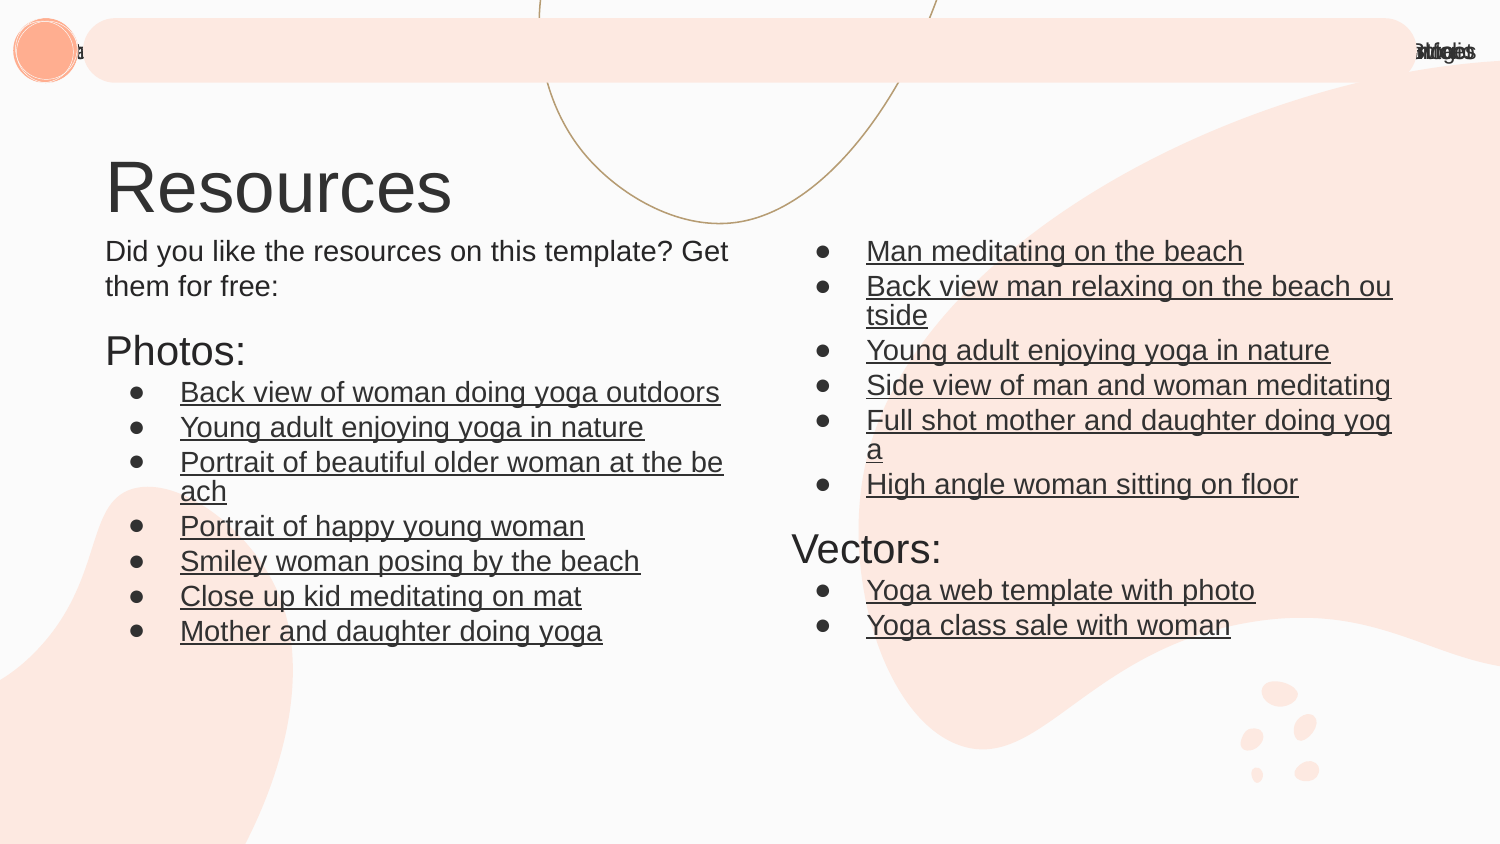

Company name
About us
Home
Blog
Services
Portfolio
Contact
# Resources
Did you like the resources on this template? Get them for free:
Photos:
Back view of woman doing yoga outdoors
Young adult enjoying yoga in nature
Portrait of beautiful older woman at the beach
Portrait of happy young woman
Smiley woman posing by the beach
Close up kid meditating on mat
Mother and daughter doing yoga
Man meditating on the beach
Back view man relaxing on the beach outside
Young adult enjoying yoga in nature
Side view of man and woman meditating
Full shot mother and daughter doing yoga
High angle woman sitting on floor
Vectors:
Yoga web template with photo
Yoga class sale with woman